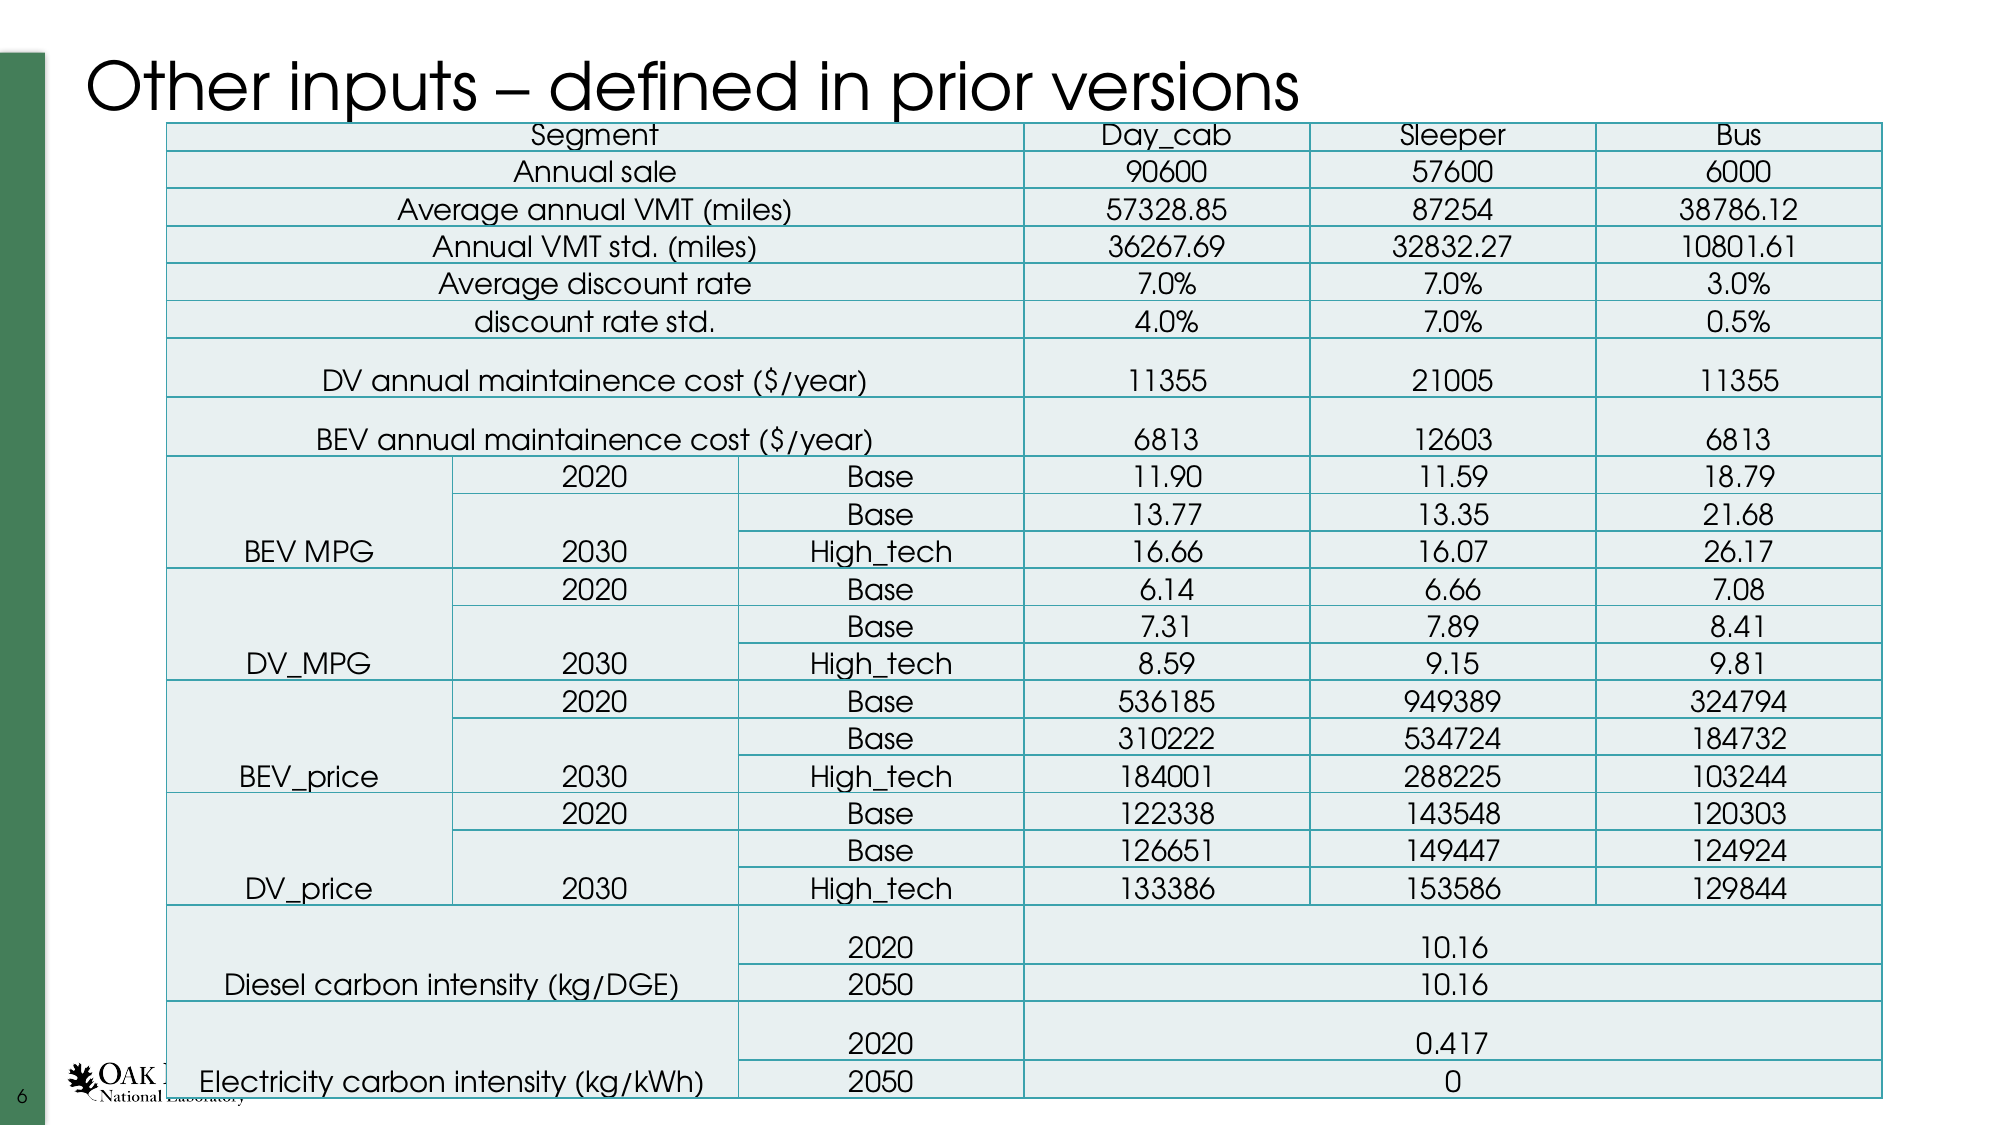

# Other inputs – defined in prior versions
| Segment |  |  | Day\_cab | Sleeper | Bus |
| --- | --- | --- | --- | --- | --- |
| Annual sale |  |  | 90600 | 57600 | 6000 |
| Average annual VMT (miles) |  |  | 57328.85 | 87254 | 38786.12 |
| Annual VMT std. (miles) |  |  | 36267.69 | 32832.27 | 10801.61 |
| Average discount rate |  |  | 7.0% | 7.0% | 3.0% |
| discount rate std. |  |  | 4.0% | 7.0% | 0.5% |
| DV annual maintainence cost ($/year) |  |  | 11355 | 21005 | 11355 |
| BEV annual maintainence cost ($/year) |  |  | 6813 | 12603 | 6813 |
| BEV MPG | 2020 | Base | 11.90 | 11.59 | 18.79 |
|  | 2030 | Base | 13.77 | 13.35 | 21.68 |
|  |  | High\_tech | 16.66 | 16.07 | 26.17 |
| DV\_MPG | 2020 | Base | 6.14 | 6.66 | 7.08 |
|  | 2030 | Base | 7.31 | 7.89 | 8.41 |
|  |  | High\_tech | 8.59 | 9.15 | 9.81 |
| BEV\_price | 2020 | Base | 536185 | 949389 | 324794 |
|  | 2030 | Base | 310222 | 534724 | 184732 |
|  |  | High\_tech | 184001 | 288225 | 103244 |
| DV\_price | 2020 | Base | 122338 | 143548 | 120303 |
|  | 2030 | Base | 126651 | 149447 | 124924 |
|  |  | High\_tech | 133386 | 153586 | 129844 |
| Diesel carbon intensity (kg/DGE) |  | 2020 | 10.16 |  |  |
|  |  | 2050 | 10.16 |  |  |
| Electricity carbon intensity (kg/kWh) |  | 2020 | 0.417 |  |  |
|  |  | 2050 | 0 |  |  |